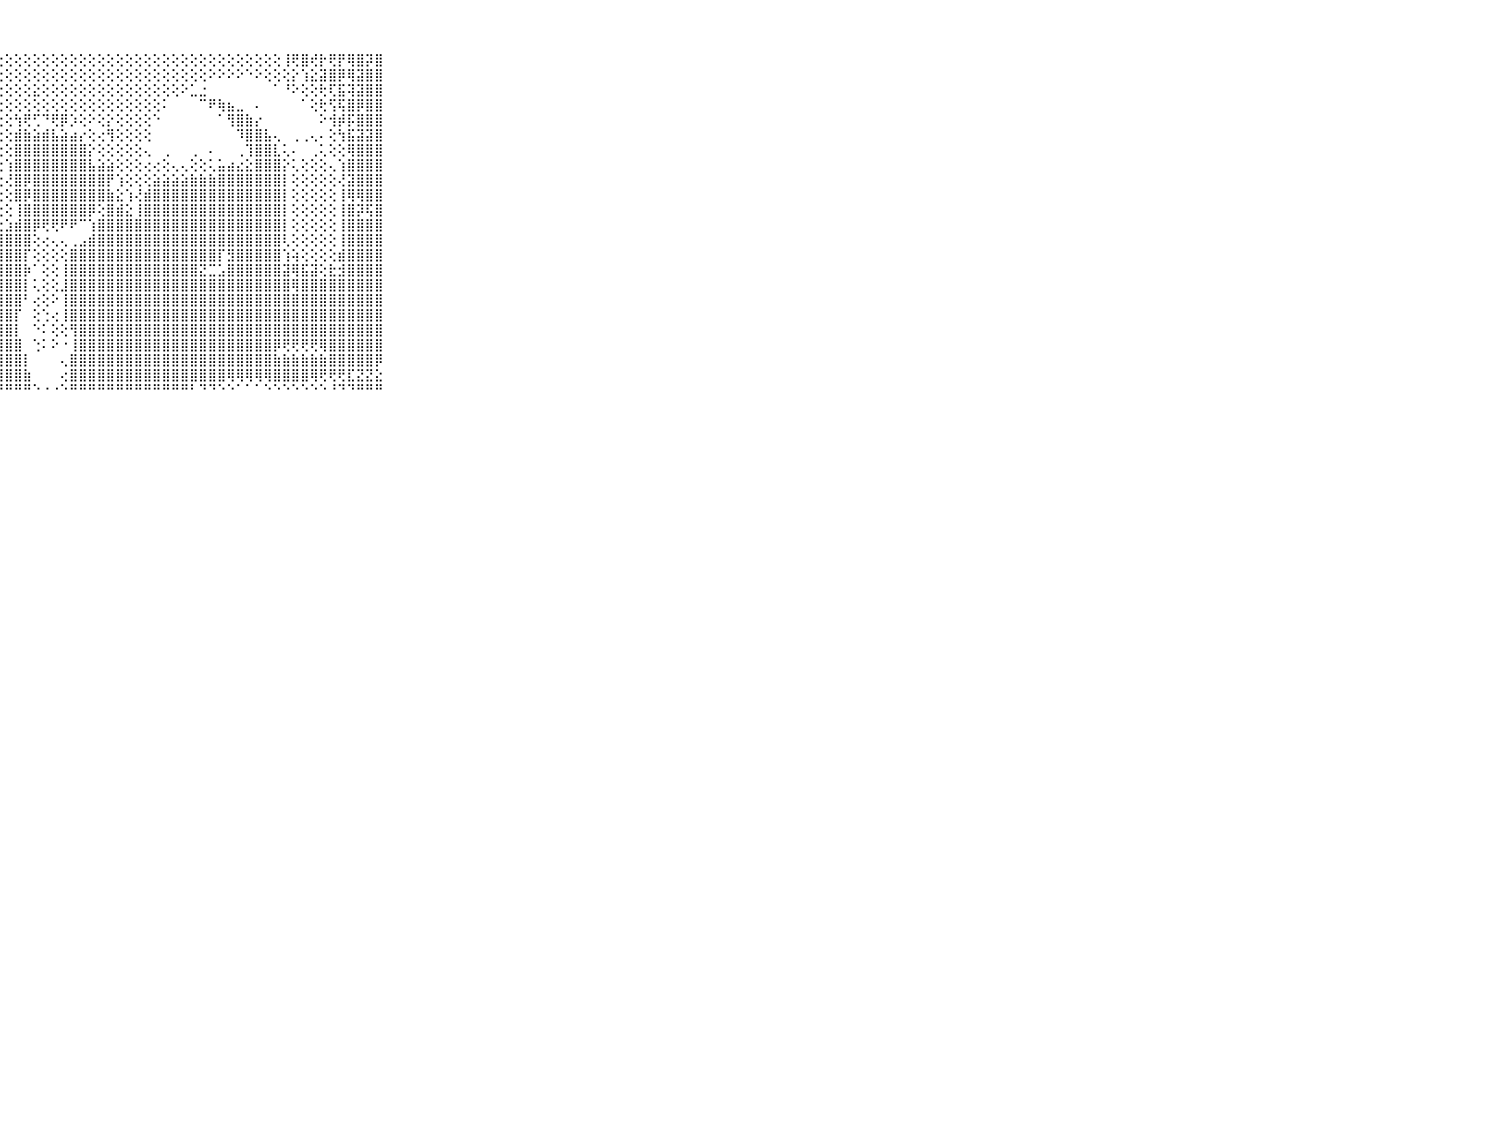

⠀⠀⠀⠀⠀⠀⠀⠀⠀⠀⠀⠀⢕⢕⢕⢕⢕⢕⢕⢕⢕⢕⢕⢕⢕⢕⢕⢕⢕⢕⢕⢕⢕⢕⢕⢕⢕⢕⢕⢕⢕⢕⢕⢕⢕⢕⢕⢕⢕⢕⢕⢕⢕⢕⢕⢕⢕⢕⢸⢟⣿⢞⡗⢟⡟⢿⣿⡽⣿⠀⠀⠀⠀⠀⠀⠀⠀⠀⠀⠀⠀
⠀⠀⠀⠀⠀⠀⠀⠀⠀⠀⠀⠀⠕⢕⢕⢕⢕⢕⢕⢕⢕⢕⢕⢕⢕⢕⢕⢕⢕⢕⢕⢕⢕⢕⢕⢕⢕⢕⢕⢕⢕⢕⢕⢕⢕⢕⢕⢕⢕⢕⠕⠕⠕⠕⠑⠕⢕⢕⢕⡕⢱⣕⣽⣿⡿⢿⣽⣿⣿⠀⠀⠀⠀⠀⠀⠀⠀⠀⠀⠀⠀
⠀⠀⠀⠀⠀⠀⠀⠀⠀⠀⠀⢕⢅⠄⢕⢕⢕⢕⢕⢕⢕⢕⢕⢕⢑⢱⢧⢕⢕⢕⢕⣕⢕⢕⢕⢕⢕⢕⢕⢕⢕⢕⢕⢕⢕⢕⢕⠕⣁⣐⠀⠀⠀⠀⠀⠀⠀⠁⠘⠕⢕⢕⢗⢏⣯⢽⣽⣿⣿⠀⠀⠀⠀⠀⠀⠀⠀⠀⠀⠀⠀
⠀⠀⠀⠀⠀⠀⠀⠀⠀⠀⠀⣧⡕⢔⢕⢕⢕⢕⢕⢕⢕⢕⢕⢕⢕⢕⢕⢕⢕⢕⢕⢕⢕⢕⢕⢕⢕⢕⢕⢕⢕⢕⢕⢕⢕⠅⠀⠀⠀⠉⠟⢷⣦⣀⠀⠄⠀⠀⠀⠀⠁⢕⢗⢫⢯⣿⡿⣿⣿⠀⠀⠀⠀⠀⠀⠀⠀⠀⠀⠀⠀
⠀⠀⠀⠀⠀⠀⠀⠀⠀⠀⠀⣿⣷⡕⢕⢕⢕⢕⢕⢕⢕⢕⢕⢕⢕⢕⢕⢕⢕⢳⢟⢋⠙⢟⡿⡱⢕⠕⢕⡕⢕⢕⢕⢕⠑⠀⠀⠀⠀⠀⠀⠁⢻⣿⣷⡔⠀⠀⠀⠀⠀⠀⠕⢺⡾⡯⣿⣿⣿⠀⠀⠀⠀⠀⠀⠀⠀⠀⠀⠀⠀
⠀⠀⠀⠀⠀⠀⠀⠀⠀⠀⠀⢿⣿⣷⡕⢕⢕⢕⢕⢕⢕⢕⢕⢕⢕⢕⡕⢕⢕⣾⣷⣵⣾⣧⣵⣴⡔⢕⢔⢻⢕⢕⢕⢕⠀⠀⠀⠀⠀⠀⠀⠀⠀⠹⣿⣿⣧⢄⠀⢀⢀⢄⠄⢕⢳⣯⣽⣽⣿⠀⠀⠀⠀⠀⠀⠀⠀⠀⠀⠀⠀
⠀⠀⠀⠀⠀⠀⠀⠀⠀⠀⠀⢸⣿⣿⣇⢕⢕⢕⢕⢕⢇⢕⢕⢕⢕⢕⢕⢕⢕⣿⣿⣿⣿⣿⣿⣿⣿⡕⢕⢕⢕⢕⢕⢄⠀⢀⠀⠀⢀⠀⠄⠀⠀⢀⢹⣿⣿⣇⢅⠄⠀⢀⢅⢕⢕⢿⣿⣿⣿⠀⠀⠀⠀⠀⠀⠀⠀⠀⠀⠀⠀
⠀⠀⠀⠀⠀⠀⠀⠀⠀⠀⠀⣷⣿⣿⣿⢕⢕⢕⢕⢕⢕⢕⢕⢕⢕⢕⢕⢕⢱⣿⣿⣿⣿⣿⣿⣿⣿⣧⣵⣵⢕⢕⢕⢔⢔⢕⢄⢄⢕⢕⢅⣥⣴⣔⣕⣿⣿⣿⡕⢅⢕⢕⢕⢄⢱⣿⣿⣿⣿⠀⠀⠀⠀⠀⠀⠀⠀⠀⠀⠀⠀
⠀⠀⠀⠀⠀⠀⠀⠀⠀⠀⠀⣿⣿⣿⣿⢕⢕⢕⢕⢕⢕⢕⢕⢕⢕⢕⢕⢕⢜⣿⡿⣿⣿⣿⣿⣿⣿⣿⣿⡟⢱⢕⢕⢕⣵⣵⣵⣵⣷⣷⣷⣿⣿⣿⣿⣿⣿⣿⡇⢕⢕⢕⢕⢕⢜⣽⣿⣿⣿⠀⠀⠀⠀⠀⠀⠀⠀⠀⠀⠀⠀
⠀⠀⠀⠀⠀⠀⠀⠀⠀⠀⠀⣿⣿⣿⣿⢇⢕⢕⢕⢕⢕⢕⢕⢕⢕⢕⢕⢕⢕⣿⡿⣿⣿⣿⣿⣿⣿⣿⣿⣷⣕⢱⢜⣾⣿⣿⣿⣿⣿⣿⣿⣿⣿⣿⣿⣿⣿⣿⡇⢕⢕⢕⢕⢕⢸⢿⢿⣿⣿⠀⠀⠀⠀⠀⠀⠀⠀⠀⠀⠀⠀
⠀⠀⠀⠀⠀⠀⠀⠀⠀⠀⠀⣿⣿⣿⣿⢳⣿⡕⢕⢕⢕⢕⢕⢕⢕⢕⢕⢕⢕⢸⣿⣿⣿⣿⣿⣿⣿⡿⢕⣿⣾⣕⢸⣿⣿⣿⣿⣿⣿⣿⣿⣿⣿⣿⣿⣿⣿⣿⡇⢕⢕⢕⢕⢕⢸⣿⡽⢯⣿⠀⠀⠀⠀⠀⠀⠀⠀⠀⠀⠀⠀
⠀⠀⠀⠀⠀⠀⠀⠀⠀⠀⠀⣿⣿⣿⣿⢺⣿⣟⡕⢕⢕⡕⢕⢕⢕⢕⢕⢕⣱⣾⣿⡿⢟⢟⠟⠟⠉⢱⣿⣿⣿⣿⣿⣿⣿⣿⣿⣿⣿⣿⣿⣿⣿⣿⣿⣿⣿⣿⡇⢕⢕⢕⢕⢕⢸⣿⣿⣿⣿⠀⠀⠀⠀⠀⠀⠀⠀⠀⠀⠀⠀
⠀⠀⠀⠀⠀⠀⠀⠀⠀⠀⠀⣿⣿⣿⣿⣿⣿⣾⣿⣜⣽⡿⢕⢕⢕⢸⣼⣾⣿⣿⣿⢕⢔⢄⢄⢀⣠⣾⣿⣿⣿⣿⣿⣿⣿⣿⣿⣿⣿⣿⣿⣿⣿⣿⣿⣿⣿⣿⢇⢕⢕⢕⢕⢕⢸⣿⣿⣿⣿⠀⠀⠀⠀⠀⠀⠀⠀⠀⠀⠀⠀
⠀⠀⠀⠀⠀⠀⠀⠀⠀⠀⠀⣿⣿⣿⢻⣿⣿⡟⢷⢷⣾⢇⢱⣵⣾⣿⣿⣿⣿⣿⡏⢕⢕⢕⢕⣿⣿⣿⣿⣿⣿⣿⣿⣿⣿⣿⣿⣿⣿⣿⣿⡏⣻⣿⣿⣿⣿⣿⢱⢵⢕⢕⢕⢕⣾⣿⣿⣿⣿⠀⠀⠀⠀⠀⠀⠀⠀⠀⠀⠀⠀
⠀⠀⠀⠀⠀⠀⠀⠀⠀⠀⠀⣿⣿⣿⣕⣿⣿⣿⣿⣿⣇⣕⣽⣿⣿⣿⣿⣿⣿⣿⡷⠁⢕⢕⢸⣿⣿⣿⣿⣿⣿⣿⣿⣿⣿⣿⣿⣿⣿⣝⣉⣡⣿⣿⣿⣿⣿⣿⣽⢿⣯⣽⢕⣗⣺⣿⣿⣿⣿⠀⠀⠀⠀⠀⠀⠀⠀⠀⠀⠀⠀
⠀⠀⠀⠀⠀⠀⠀⠀⠀⠀⠀⣿⣿⣿⣿⣿⣿⣿⣿⣿⣿⣿⣿⣿⣿⣿⣿⣿⣿⣿⡇⢅⢕⢕⣸⣿⣿⣿⣿⣿⣿⣿⣿⣿⣿⣿⣿⣿⣿⣿⣿⣿⣿⣿⣿⣿⣿⣿⣿⢿⣿⣿⣿⣿⣿⣿⣿⣿⣿⠀⠀⠀⠀⠀⠀⠀⠀⠀⠀⠀⠀
⠀⠀⠀⠀⠀⠀⠀⠀⠀⠀⠀⣿⣿⣿⣿⣿⣾⣿⣿⣿⣿⣿⣿⣿⣿⣿⣿⣿⣿⣿⠃⢔⢕⠕⢸⣿⣿⣿⣿⣿⣿⣿⣿⣿⣿⣿⣿⣿⣿⣿⣿⣿⣿⣿⣿⣿⣿⣿⣿⣿⣿⣿⣿⣿⣿⣿⣿⣿⣿⠀⠀⠀⠀⠀⠀⠀⠀⠀⠀⠀⠀
⠀⠀⠀⠀⠀⠀⠀⠀⠀⠀⠀⣿⣿⣿⣿⣿⣿⣿⣿⣿⣿⣿⣿⣿⣿⣿⣿⣿⣿⡏⠀⢕⢑⢔⢸⣿⣿⣿⣿⣿⣿⣿⣿⣿⣿⣿⣿⣿⣿⣿⣿⣿⣿⣿⣿⣿⣿⣿⣿⣿⣿⣿⣿⣿⣿⣿⣿⣿⣿⠀⠀⠀⠀⠀⠀⠀⠀⠀⠀⠀⠀
⠀⠀⠀⠀⠀⠀⠀⠀⠀⠀⠀⣿⣿⣯⢕⢝⢻⣿⣿⣿⣿⣿⣿⣿⣿⣿⣿⣿⣿⡇⠀⠑⠅⢕⢕⢻⣿⣿⣿⣿⣿⣿⣿⣿⣿⣿⣿⣿⣿⣿⣿⣿⣿⣿⣿⣿⣿⣿⣿⣿⣿⣿⣿⣿⣿⣿⣿⣿⣿⠀⠀⠀⠀⠀⠀⠀⠀⠀⠀⠀⠀
⠀⠀⠀⠀⠀⠀⠀⠀⠀⠀⠀⣿⣿⡟⢕⢕⢕⢜⢝⢻⣿⣿⣿⣿⣿⣿⣿⣿⣿⣿⠀⢑⠅⠕⠐⢸⣿⣿⣿⣿⣿⣿⣿⣿⣿⣿⣿⣿⣿⣿⣿⣿⣿⣿⣿⣿⣿⡿⢟⢟⢟⢟⢿⣿⣿⣿⣿⣿⣿⠀⠀⠀⠀⠀⠀⠀⠀⠀⠀⠀⠀
⠀⠀⠀⠀⠀⠀⠀⠀⠀⠀⠀⣿⣿⡗⢕⢕⢔⢕⢕⢕⢕⢝⢯⣿⣿⣿⣿⣿⣿⣿⡇⠀⠀⠀⢄⣿⣿⣿⣿⣿⣿⣿⣿⣿⣿⣿⣿⣿⣿⣿⣿⣿⣿⣿⣿⣿⣿⣷⣷⣷⣷⣷⣷⣿⣿⣿⣿⣿⡿⠀⠀⠀⠀⠀⠀⠀⠀⠀⠀⠀⠀
⠀⠀⠀⠀⠀⠀⠀⠀⠀⠀⠀⣿⣿⡇⢕⢕⢕⢕⢕⢗⢕⢜⣝⣿⣿⣿⣿⣿⣿⣿⣷⠀⠀⠀⢔⣿⣿⣿⣿⣿⣿⣿⣿⣿⣿⣿⣿⣿⣿⣿⣿⣿⢿⢿⢿⢿⢿⣿⣿⣿⣿⢿⢟⢟⢟⣏⣝⣝⣕⠀⠀⠀⠀⠀⠀⠀⠀⠀⠀⠀⠀
⠀⠀⠀⠀⠀⠀⠀⠀⠀⠀⠀⠛⠛⠃⠑⠑⠑⠑⠋⠑⠘⠑⠑⠛⠛⠛⠛⠛⠛⠛⠛⠑⠐⠐⠑⠛⠛⠛⠛⠛⠛⠛⠛⠛⠛⠛⠛⠛⠃⠙⠙⠑⠑⠁⠁⠁⠑⠑⠑⠑⠑⠑⠑⠘⠙⠙⠛⠛⠛⠀⠀⠀⠀⠀⠀⠀⠀⠀⠀⠀⠀